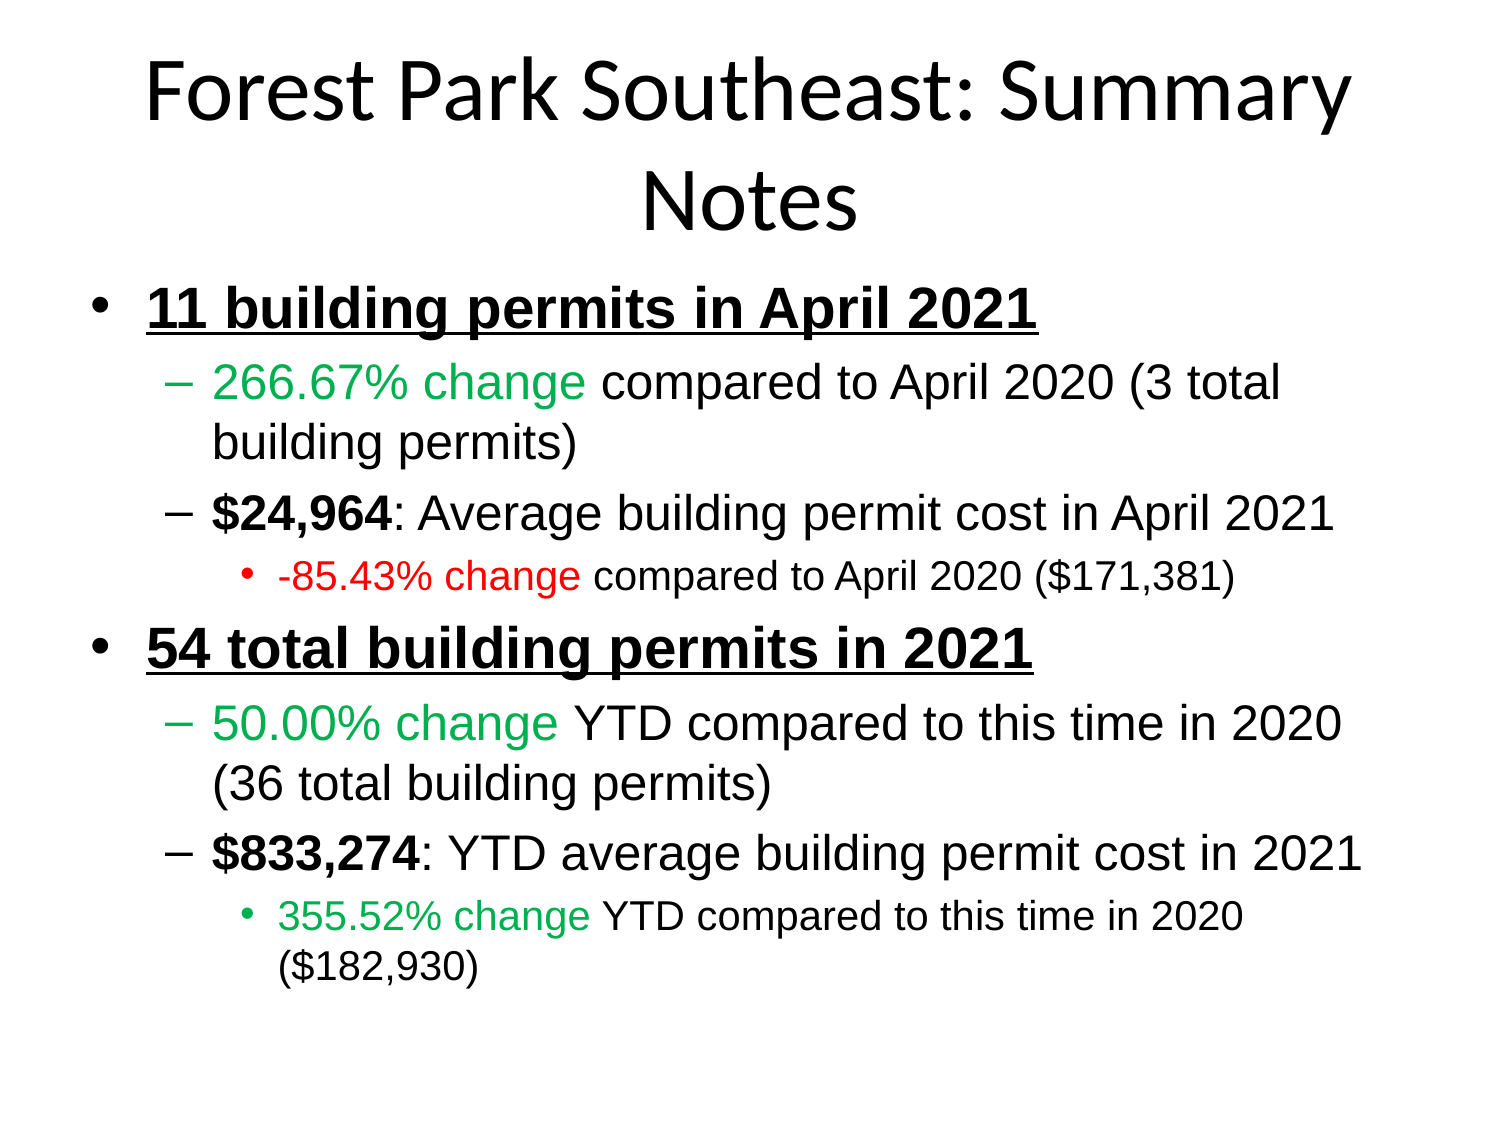

# Forest Park Southeast: Summary Notes
11 building permits in April 2021
266.67% change compared to April 2020 (3 total building permits)
$24,964: Average building permit cost in April 2021
-85.43% change compared to April 2020 ($171,381)
54 total building permits in 2021
50.00% change YTD compared to this time in 2020 (36 total building permits)
$833,274: YTD average building permit cost in 2021
355.52% change YTD compared to this time in 2020 ($182,930)